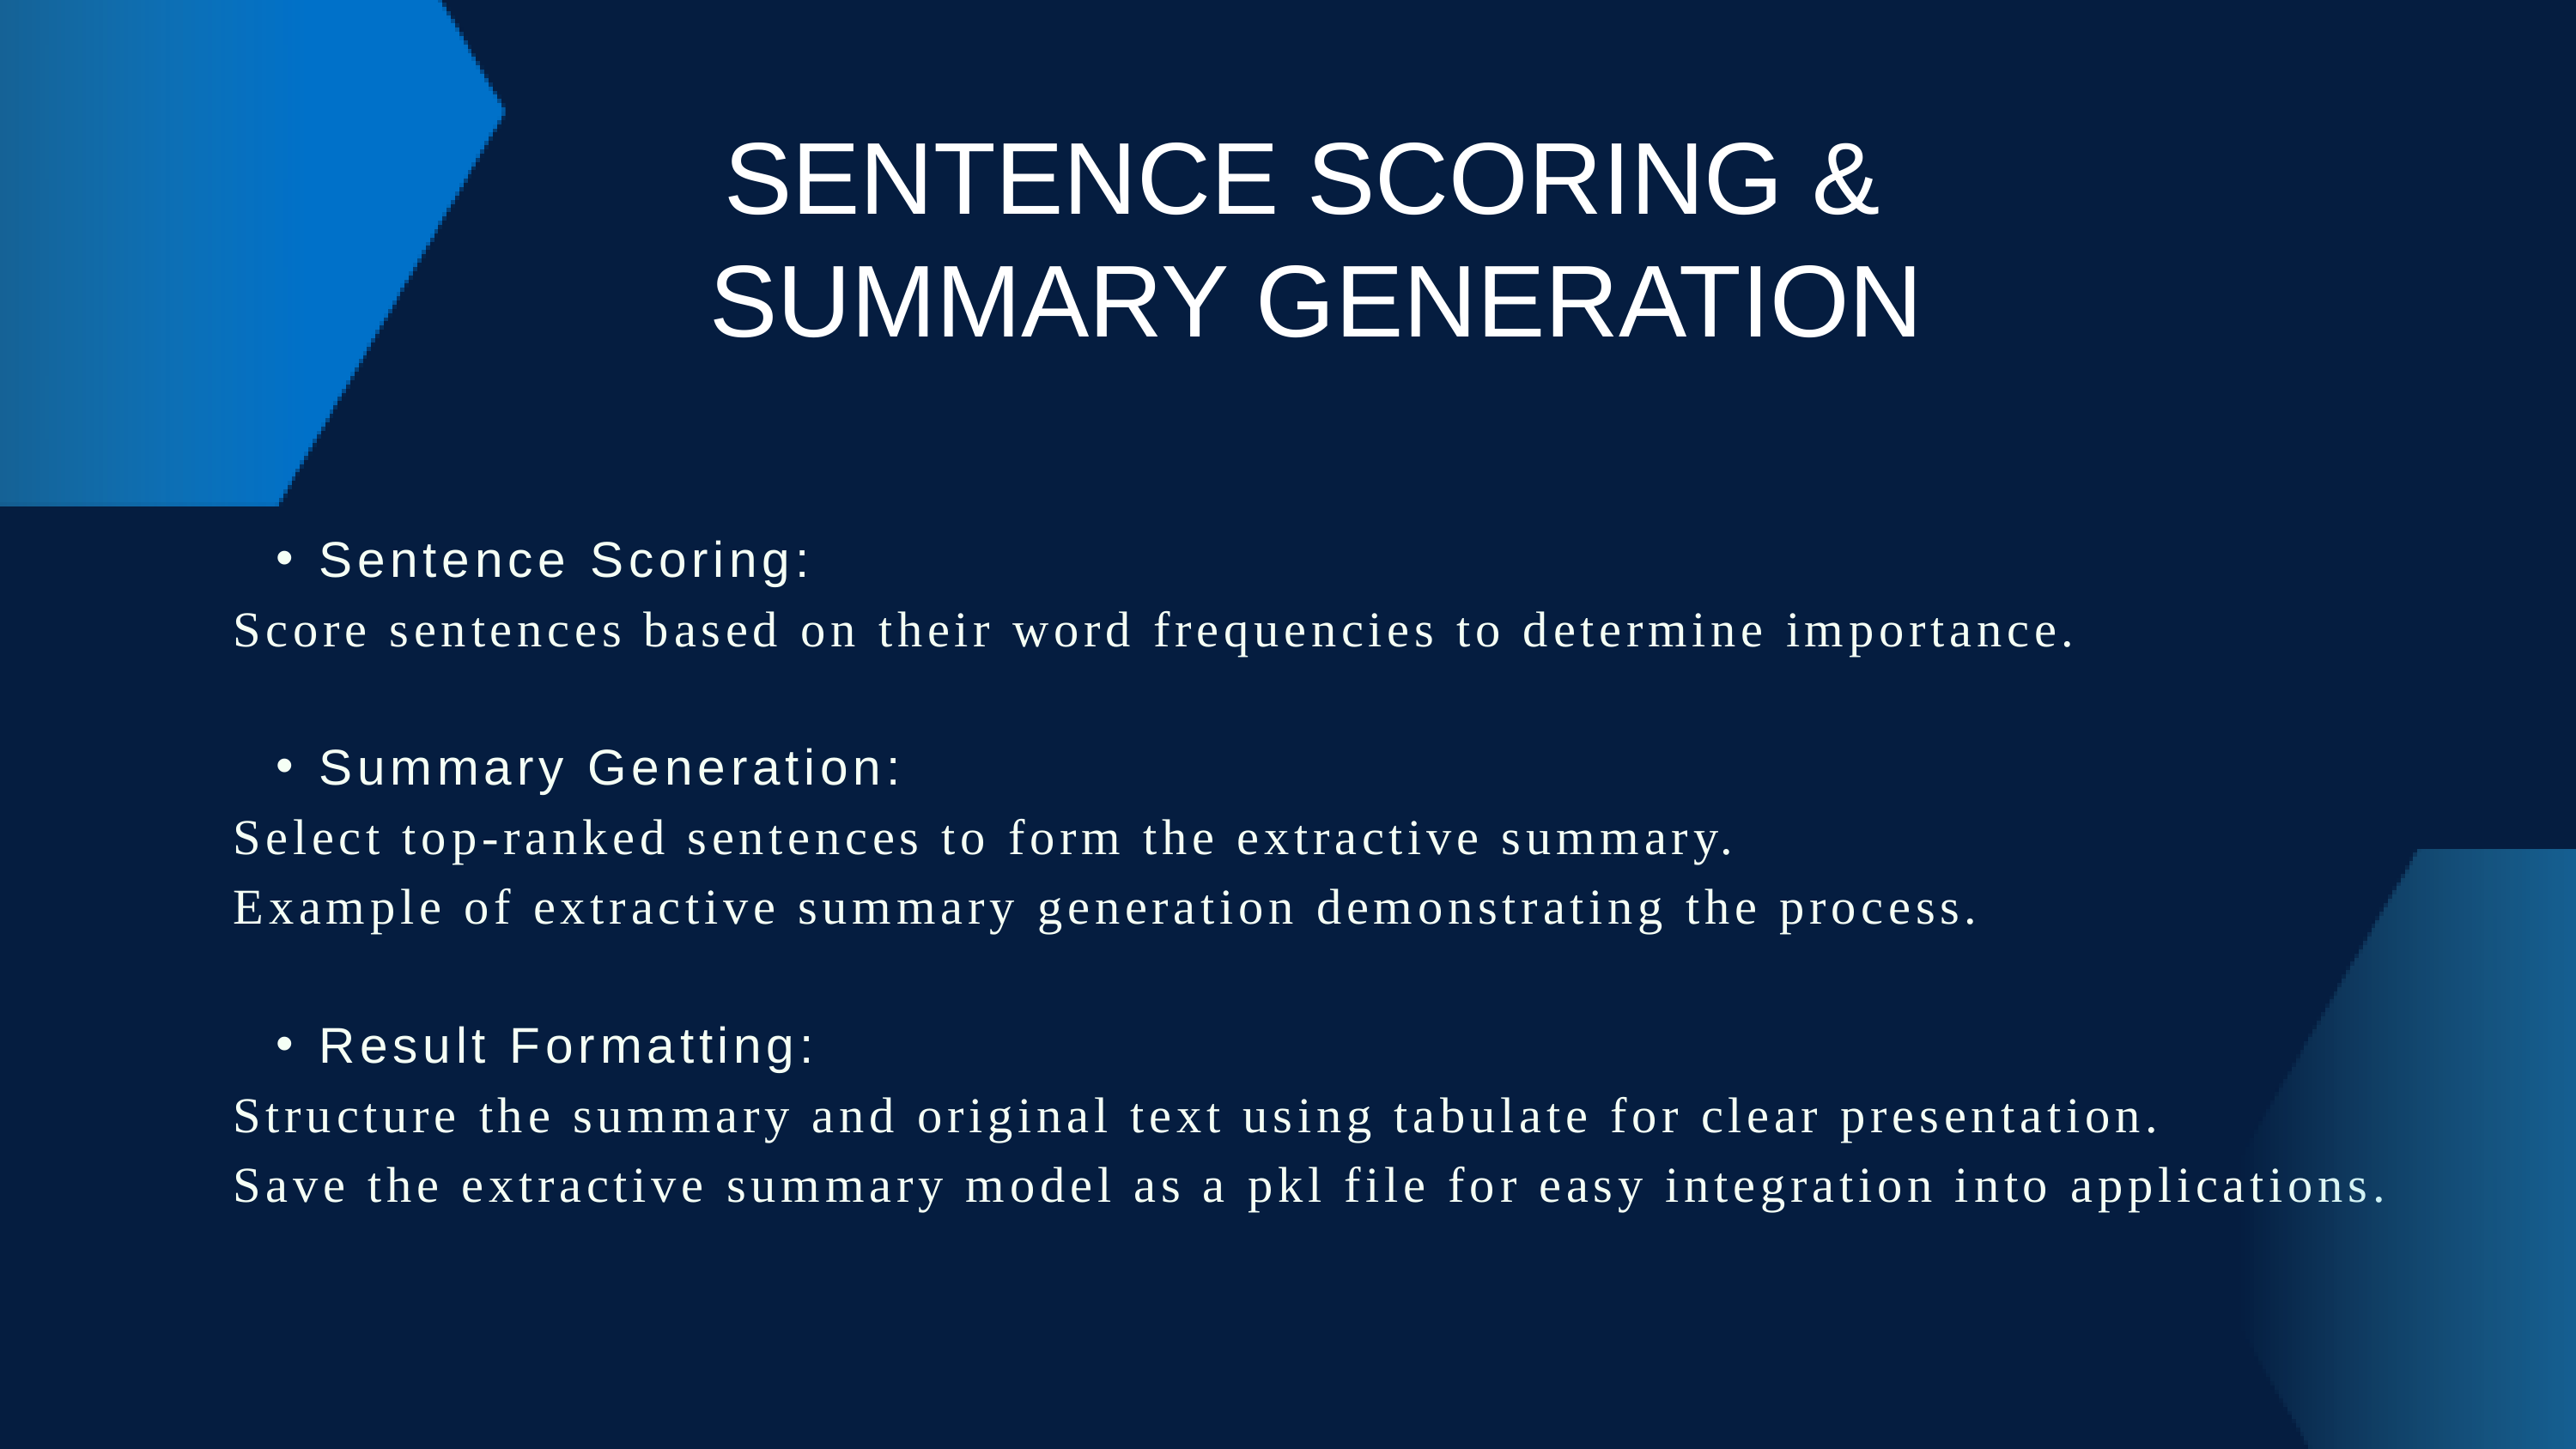

SENTENCE SCORING &
SUMMARY GENERATION
Sentence Scoring:
Score sentences based on their word frequencies to determine importance.

Summary Generation:
Select top-ranked sentences to form the extractive summary.
Example of extractive summary generation demonstrating the process.

Result Formatting:
Structure the summary and original text using tabulate for clear presentation.
Save the extractive summary model as a pkl file for easy integration into applications.